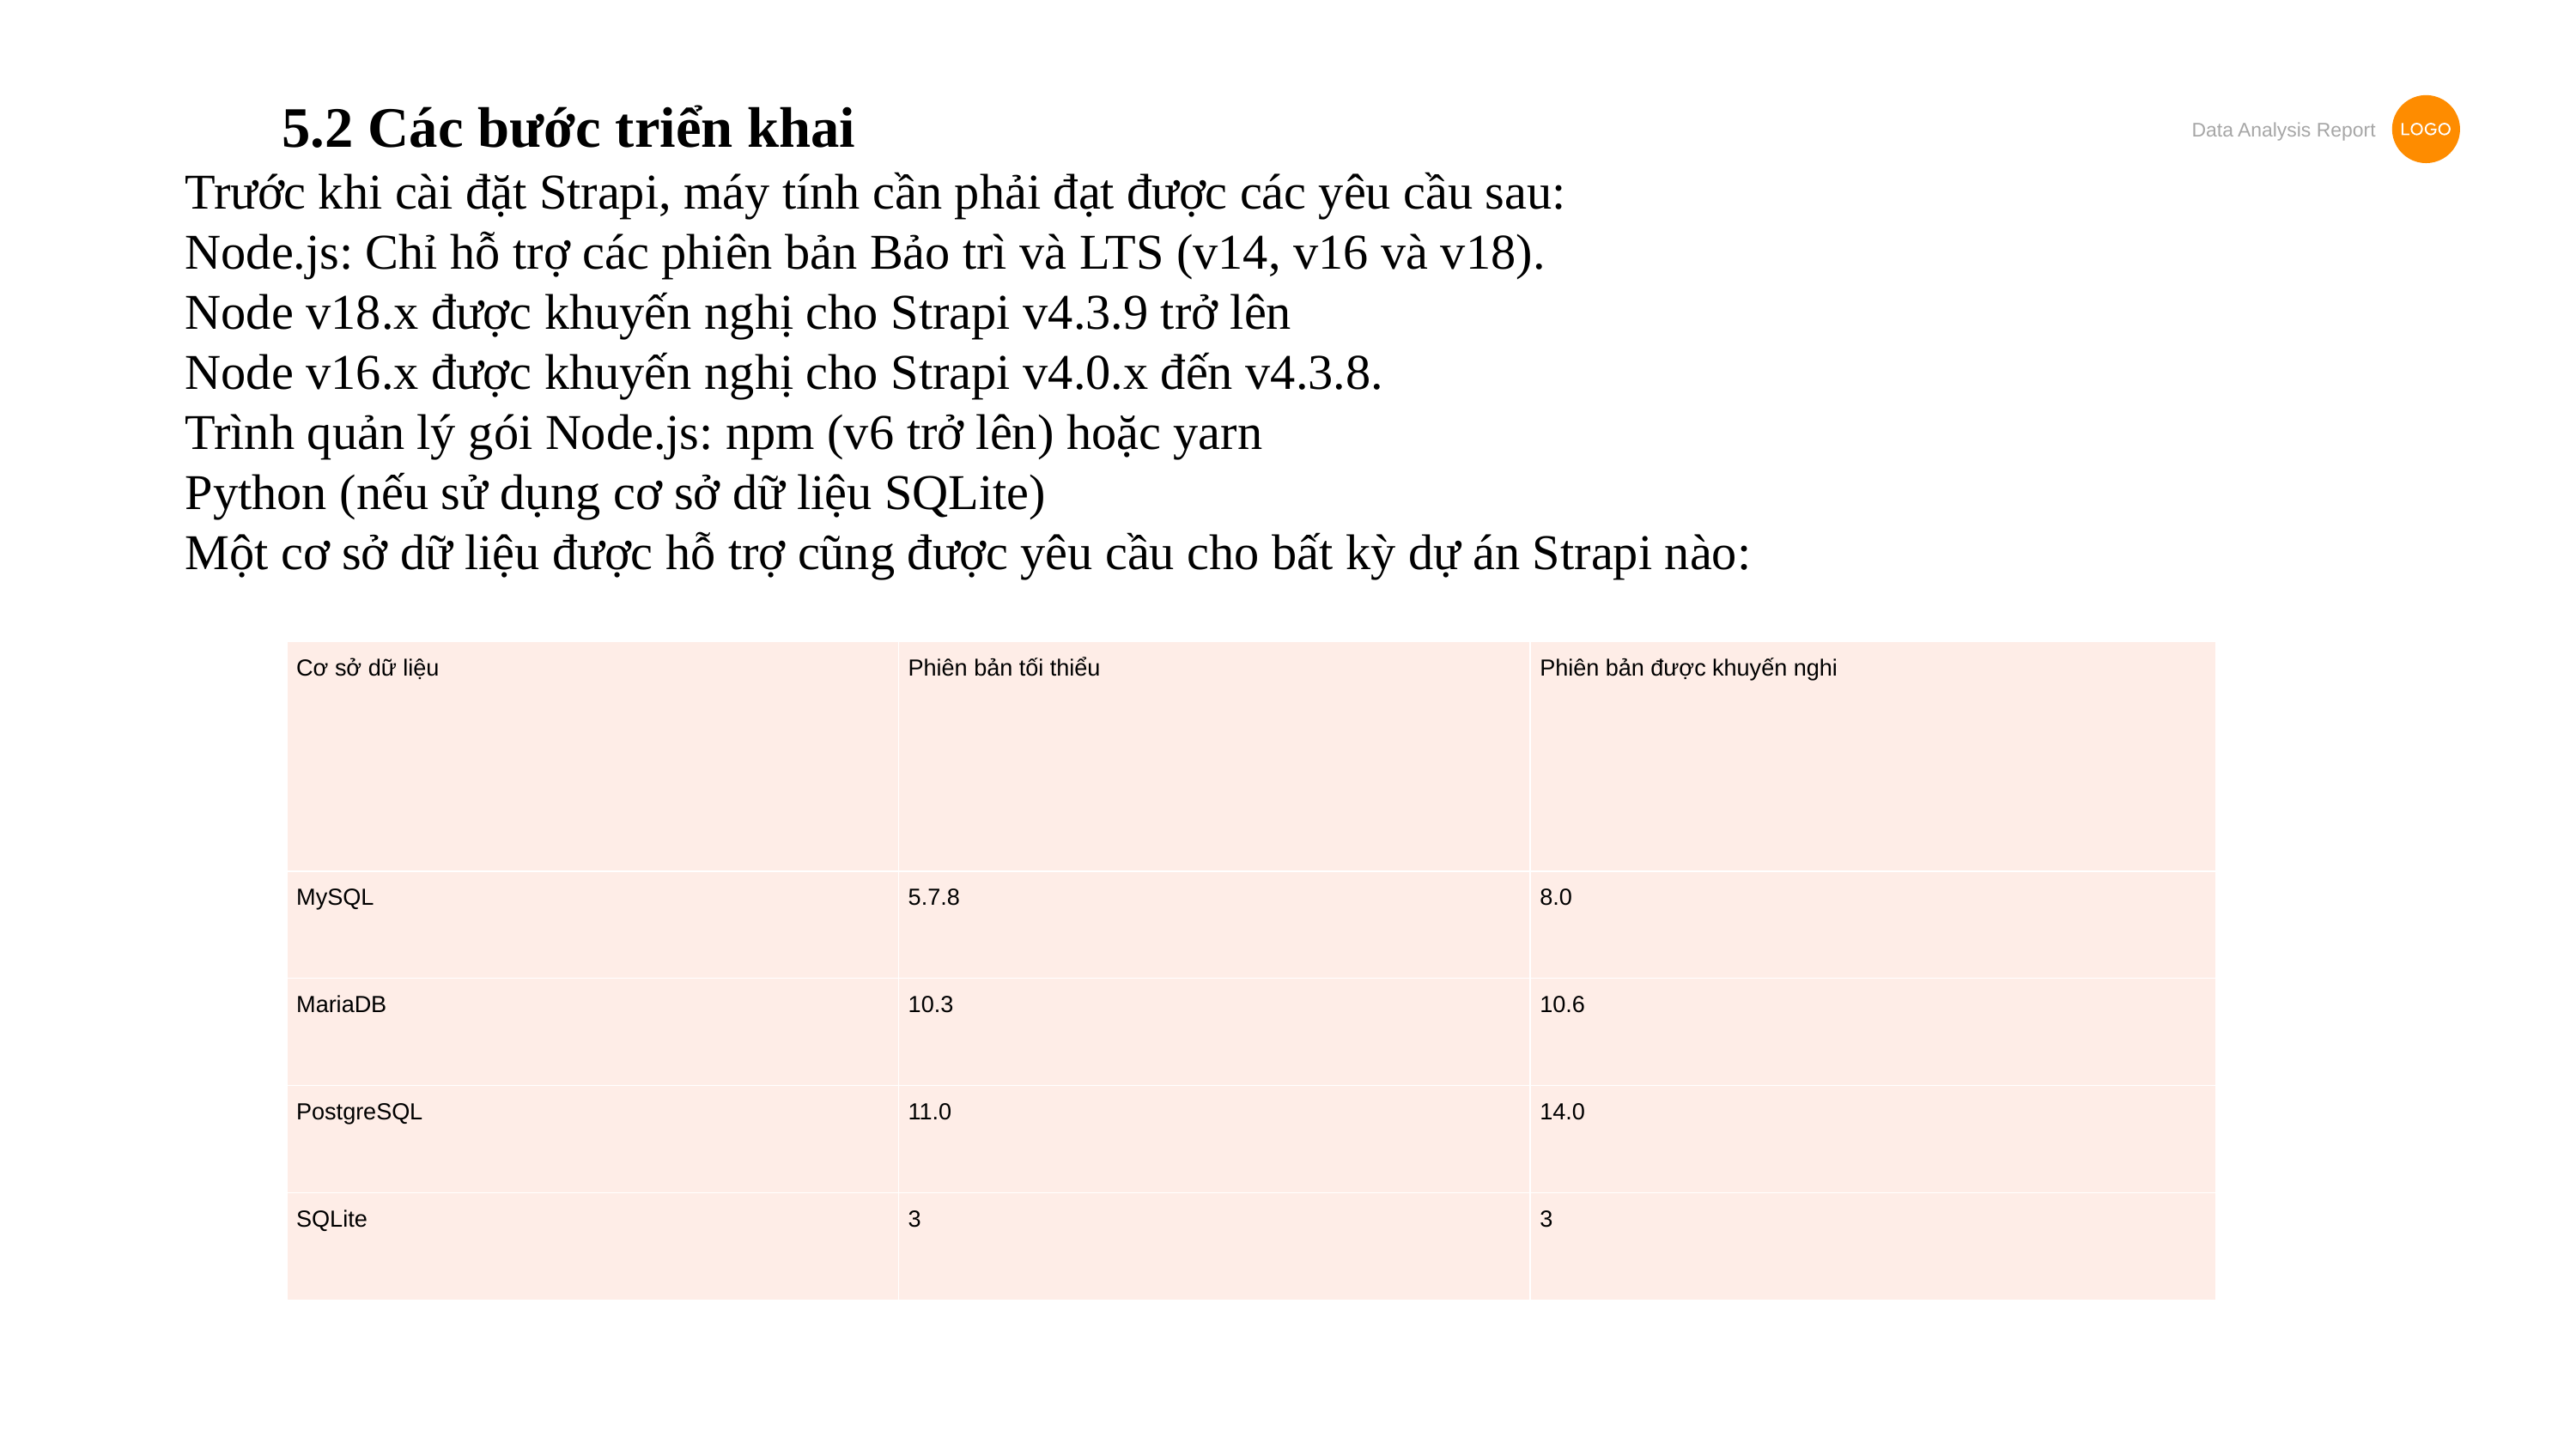

5.2 Các bước triển khai
Trước khi cài đặt Strapi, máy tính cần phải đạt được các yêu cầu sau:
Node.js: Chỉ hỗ trợ các phiên bản Bảo trì và LTS (v14, v16 và v18).
Node v18.x được khuyến nghị cho Strapi v4.3.9 trở lên
Node v16.x được khuyến nghị cho Strapi v4.0.x đến v4.3.8.
Trình quản lý gói Node.js: npm (v6 trở lên) hoặc yarn
Python (nếu sử dụng cơ sở dữ liệu SQLite)
Một cơ sở dữ liệu được hỗ trợ cũng được yêu cầu cho bất kỳ dự án Strapi nào:
| Cơ sở dữ liệu | Phiên bản tối thiểu | Phiên bản được khuyến nghi |
| --- | --- | --- |
| MySQL | 5.7.8 | 8.0 |
| MariaDB | 10.3 | 10.6 |
| PostgreSQL | 11.0 | 14.0 |
| SQLite | 3 | 3 |